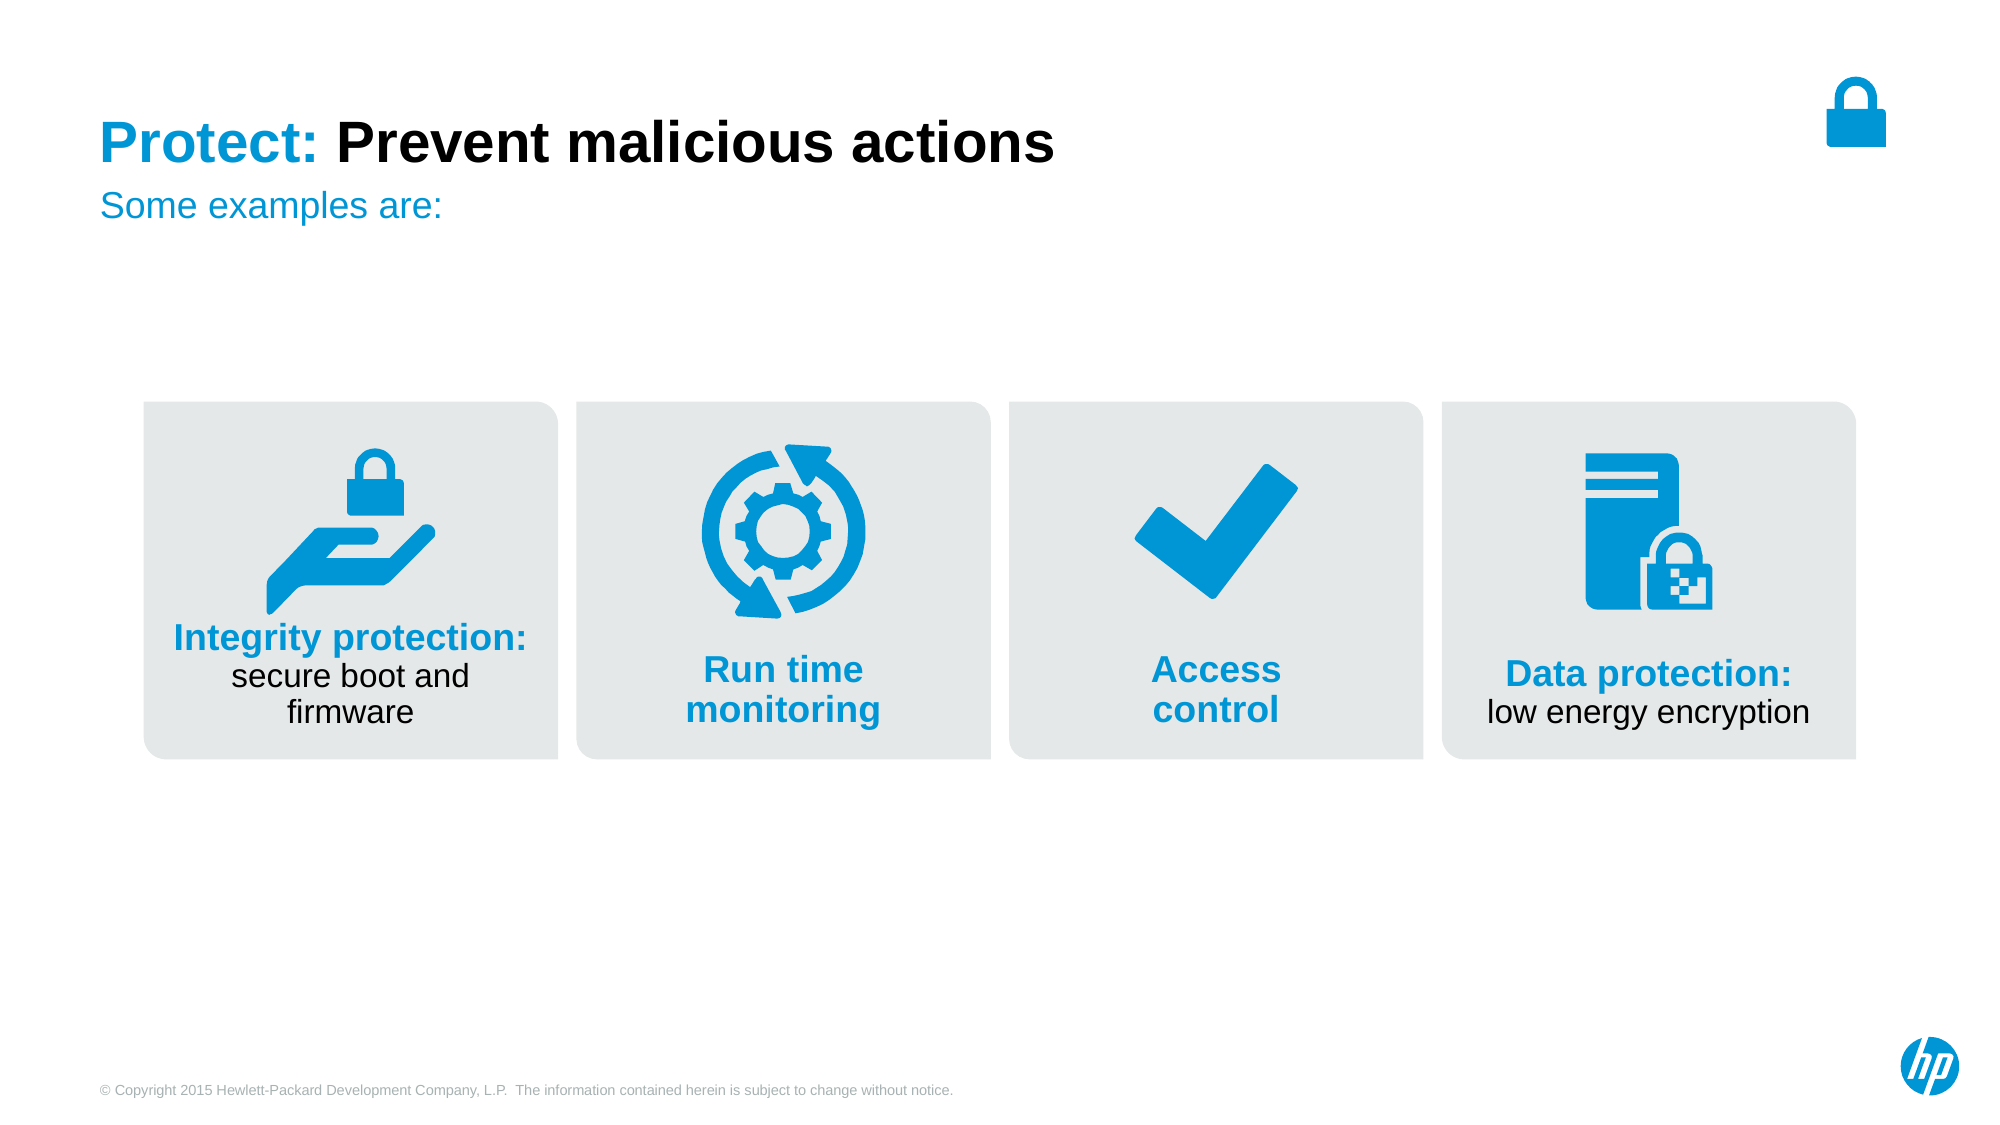

# Protect: Prevent malicious actions

Some examples are:
Integrity protection: secure boot and firmware
Run time
monitoring
Access
control
Data protection:
low energy encryption